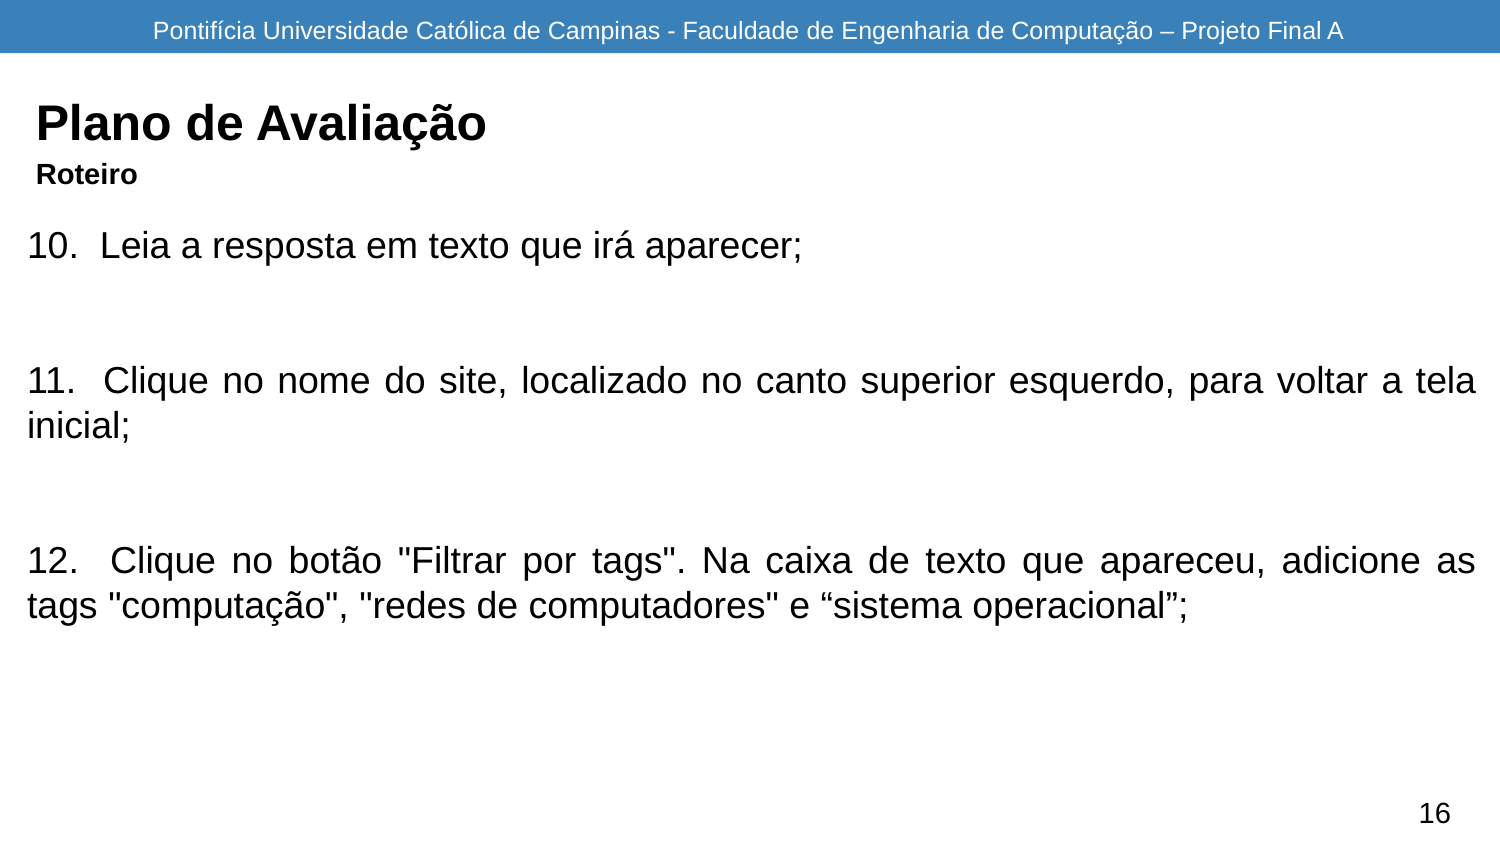

Pontifícia Universidade Católica de Campinas - Faculdade de Engenharia de Computação – Projeto Final A
Plano de Avaliação
Roteiro
10.  Leia a resposta em texto que irá aparecer;

11.  Clique no nome do site, localizado no canto superior esquerdo, para voltar a tela inicial;

12.  Clique no botão "Filtrar por tags". Na caixa de texto que apareceu, adicione as tags "computação", "redes de computadores" e “sistema operacional”;
16